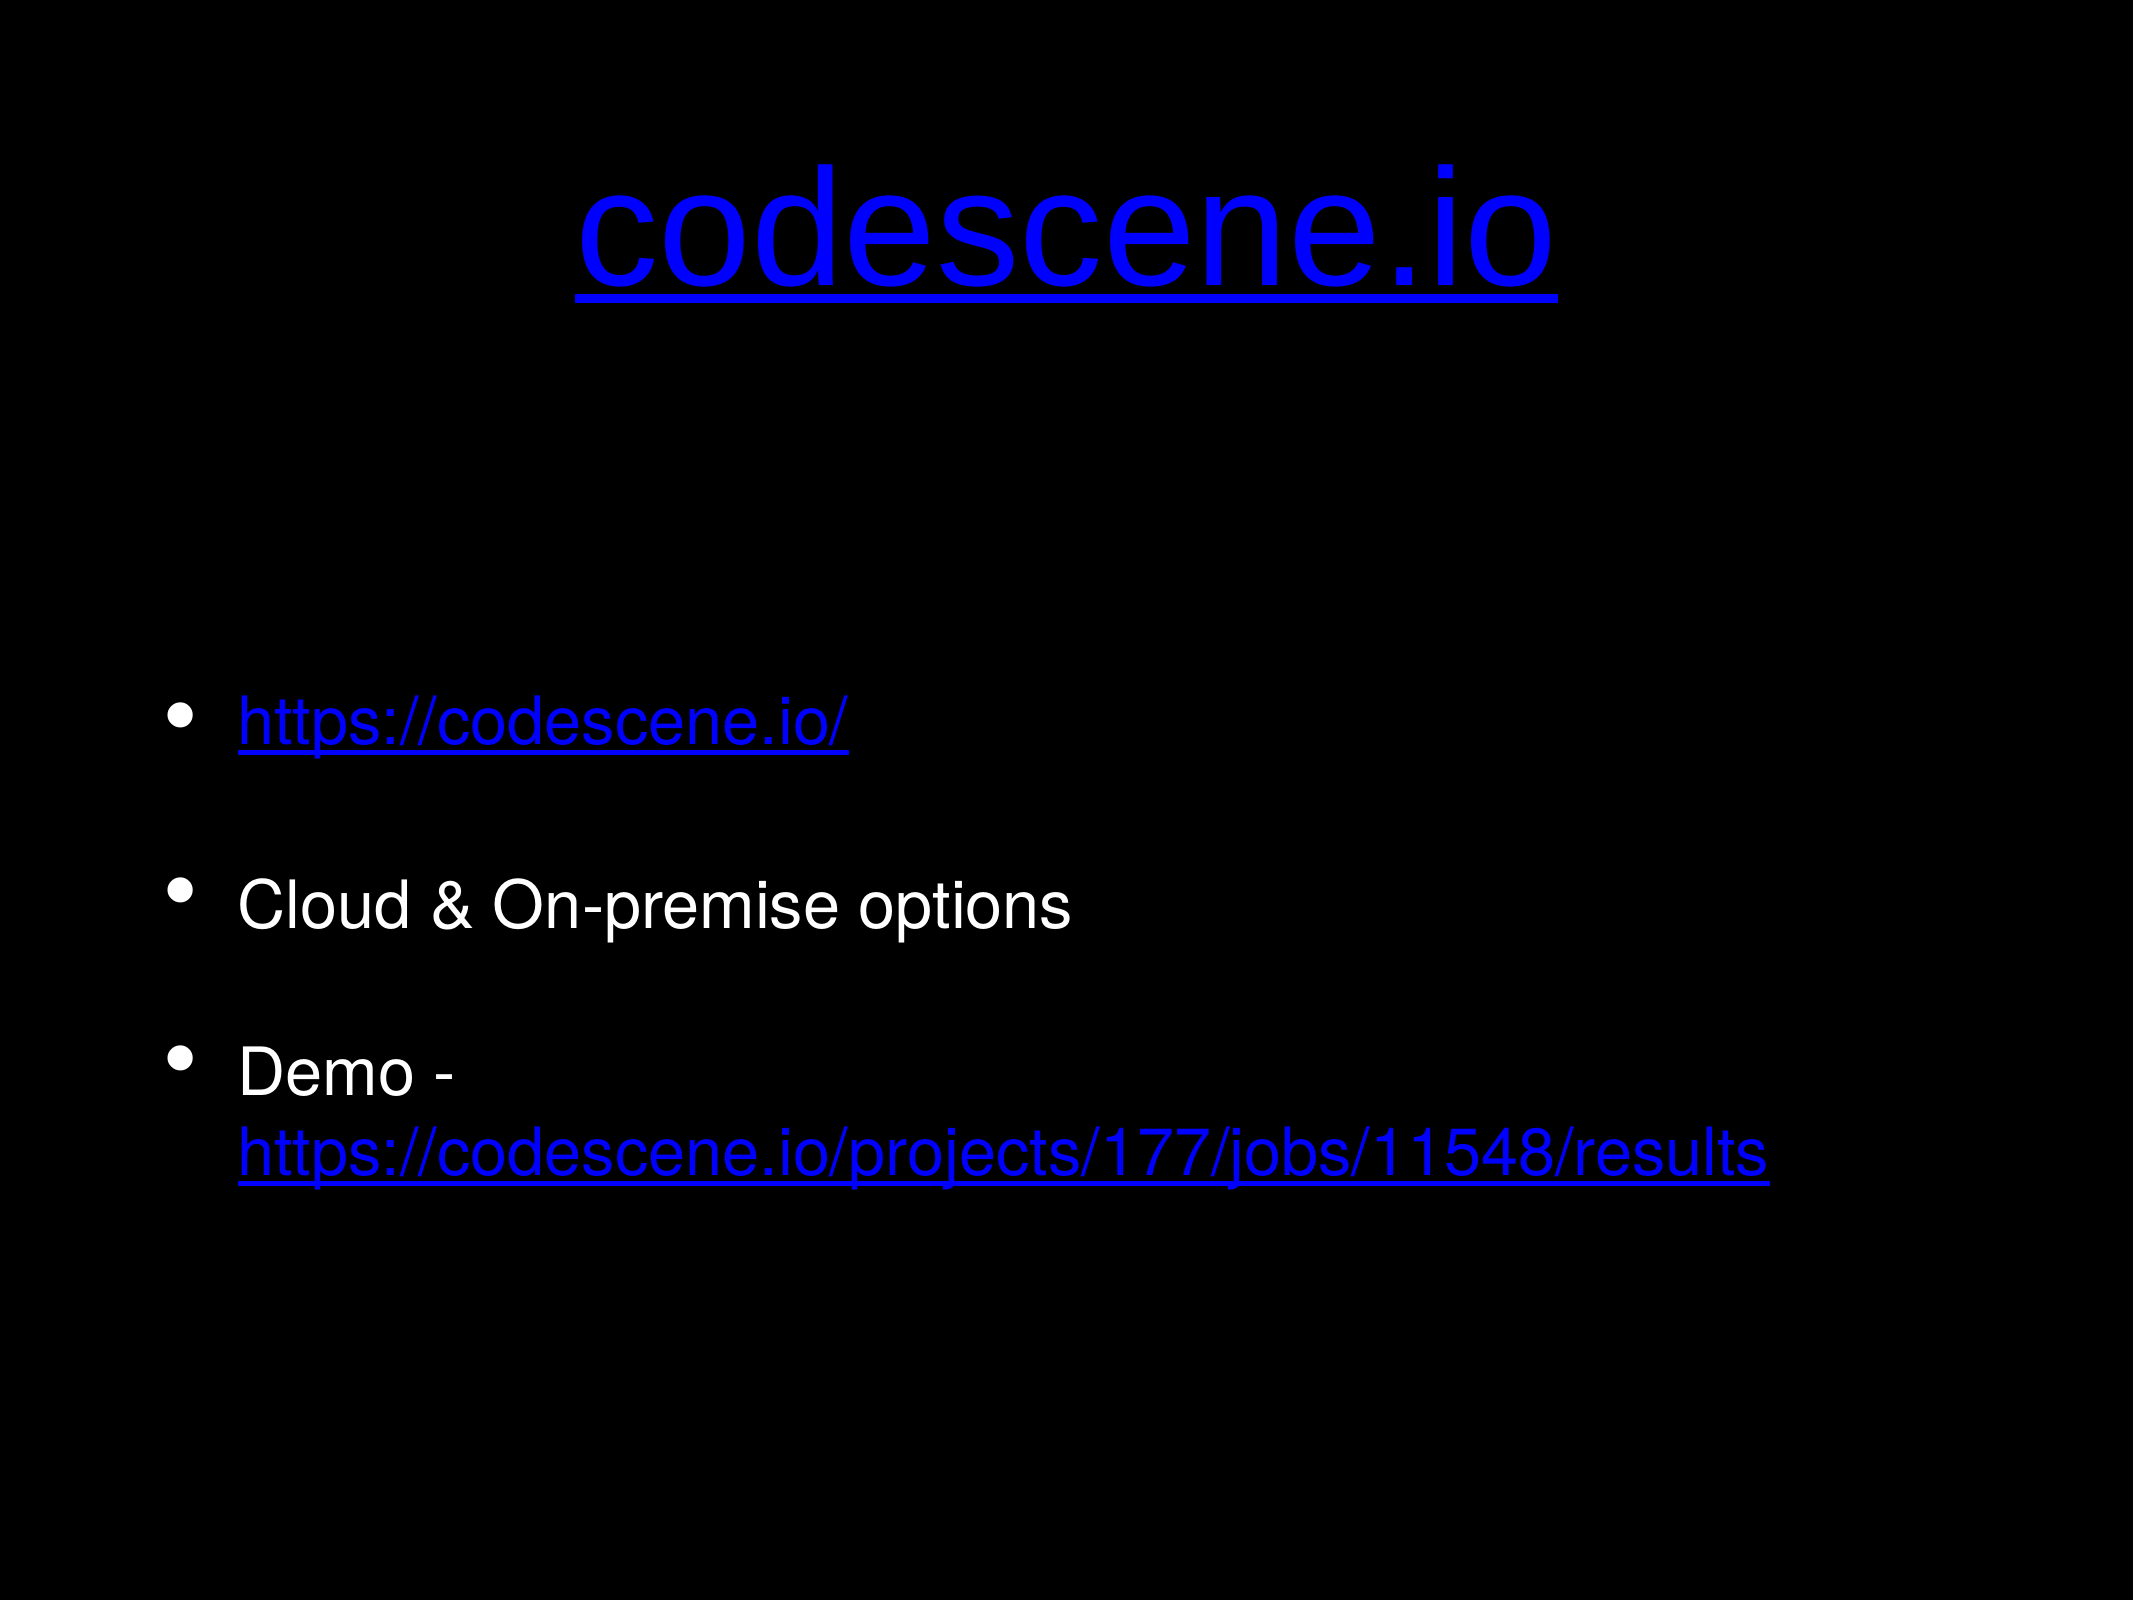

# codescene.io
https://codescene.io/
Cloud & On-premise options
Demo - https://codescene.io/projects/177/jobs/11548/results